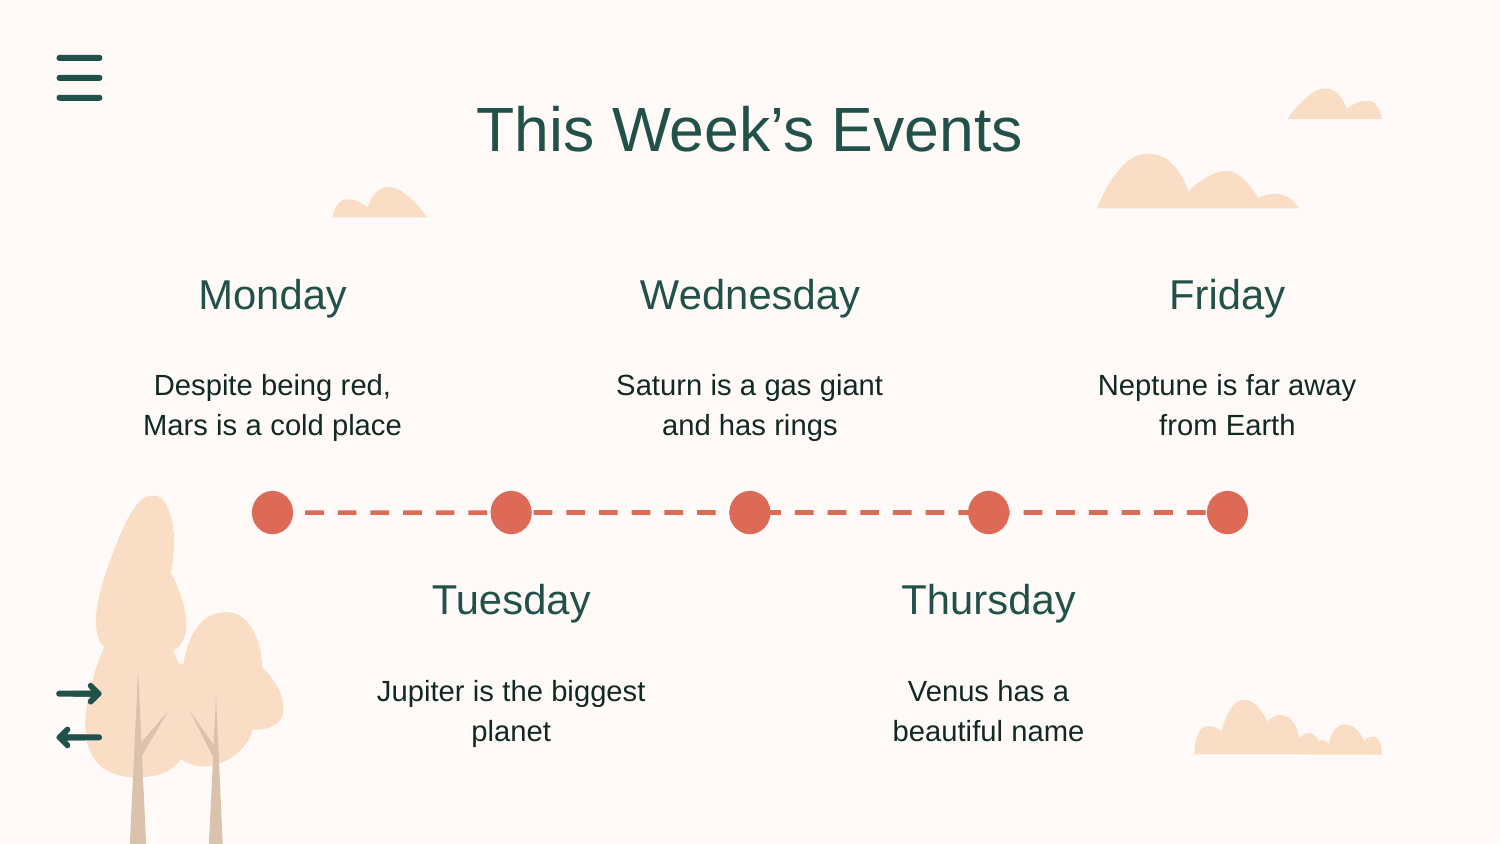

# This Week’s Events
Monday
Wednesday
Friday
Saturn is a gas giant and has rings

Neptune is far away from Earth

Despite being red, Mars is a cold place

Thursday
Tuesday
Venus has a beautiful name

Jupiter is the biggest planet